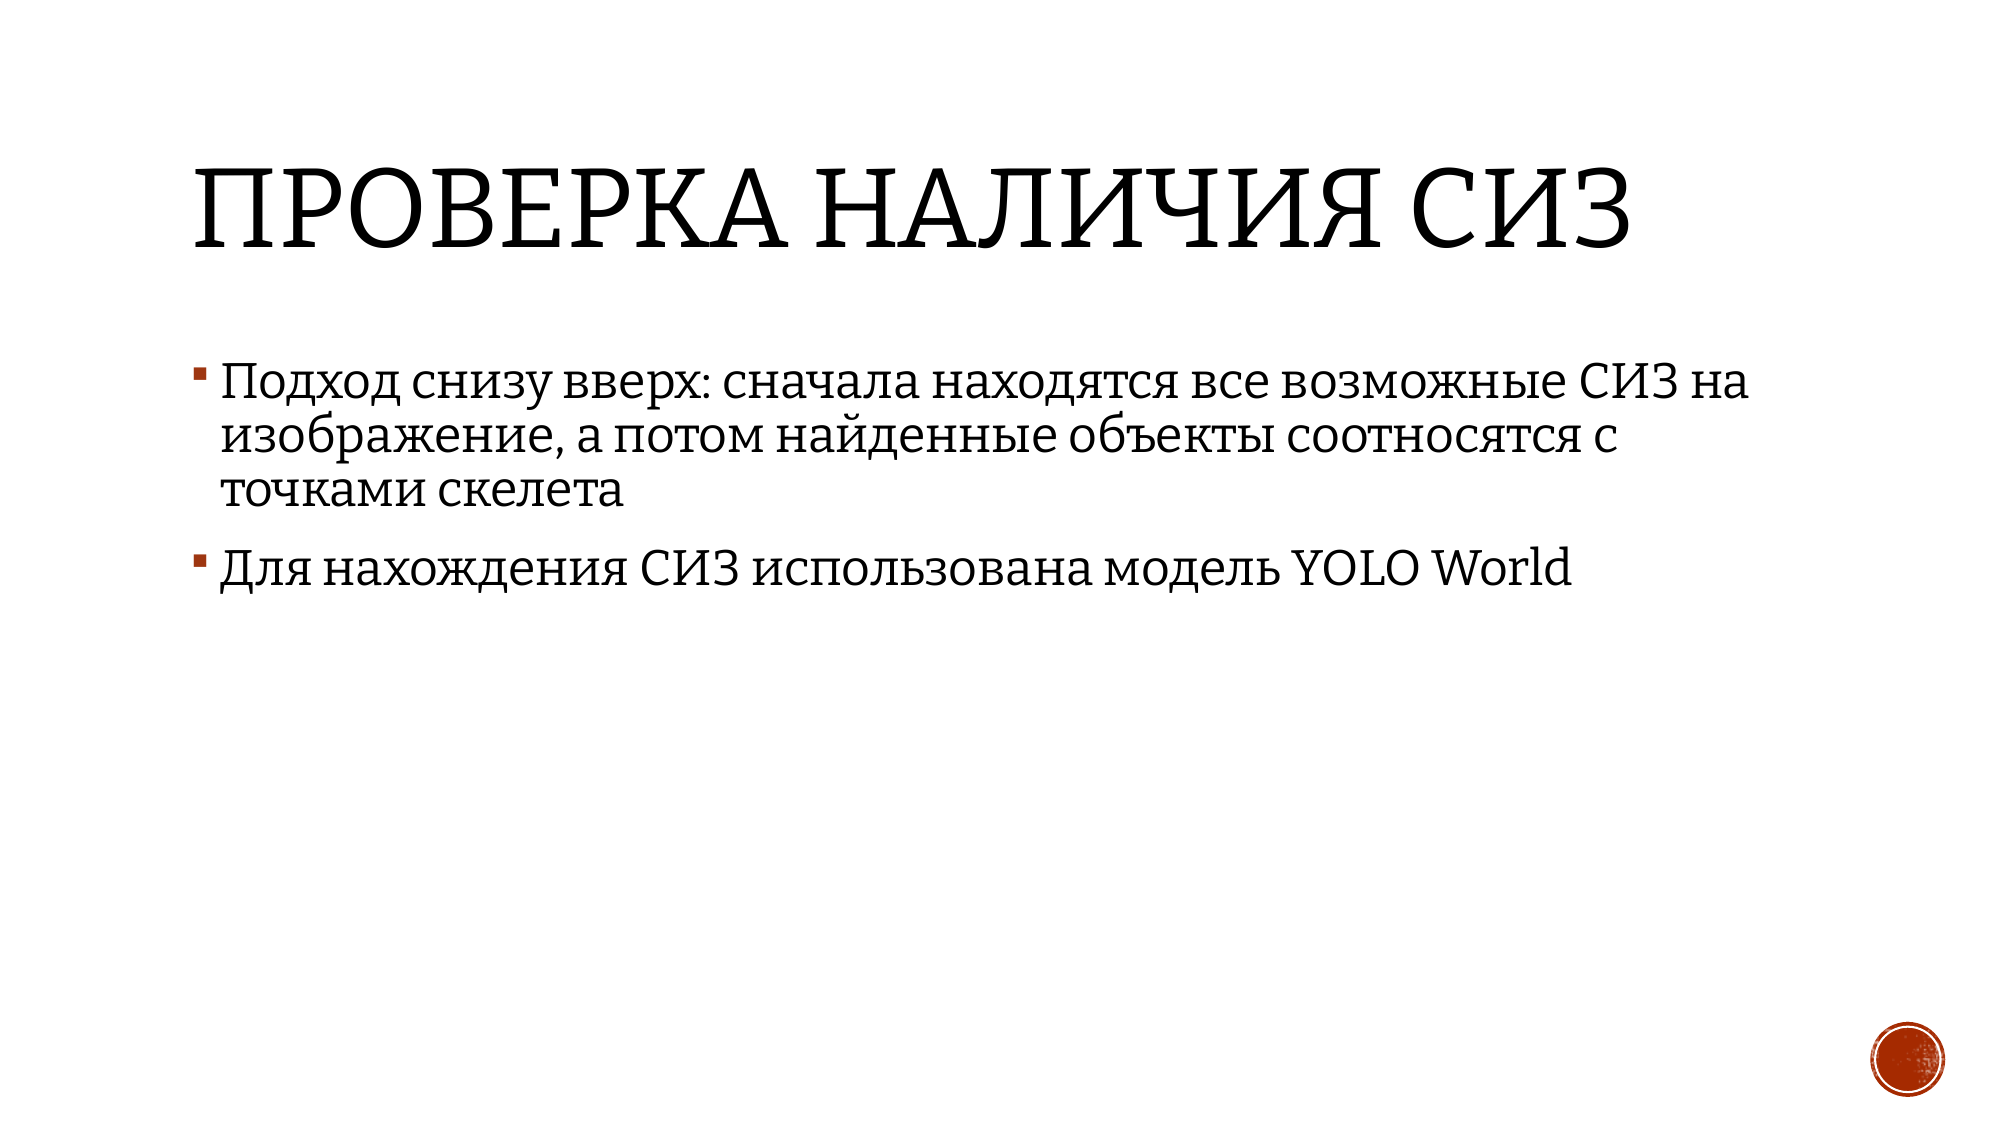

# Проверка наличия сиз
Подход снизу вверх: сначала находятся все возможные СИЗ на изображение, а потом найденные объекты соотносятся с точками скелета
Для нахождения СИЗ использована модель YOLO World